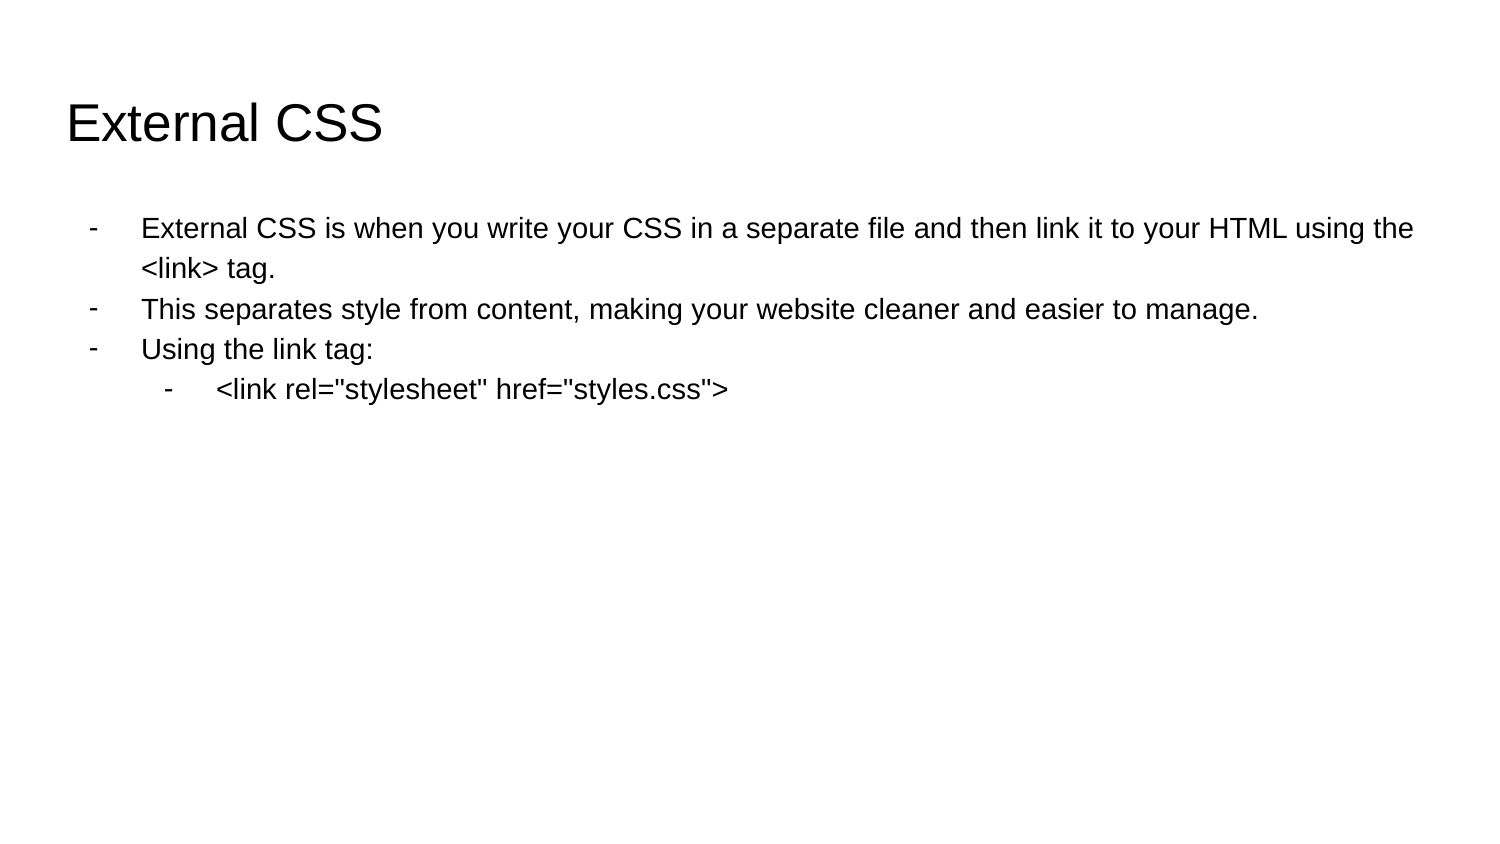

# External CSS
External CSS is when you write your CSS in a separate file and then link it to your HTML using the <link> tag.
This separates style from content, making your website cleaner and easier to manage.
Using the link tag:
<link rel="stylesheet" href="styles.css">